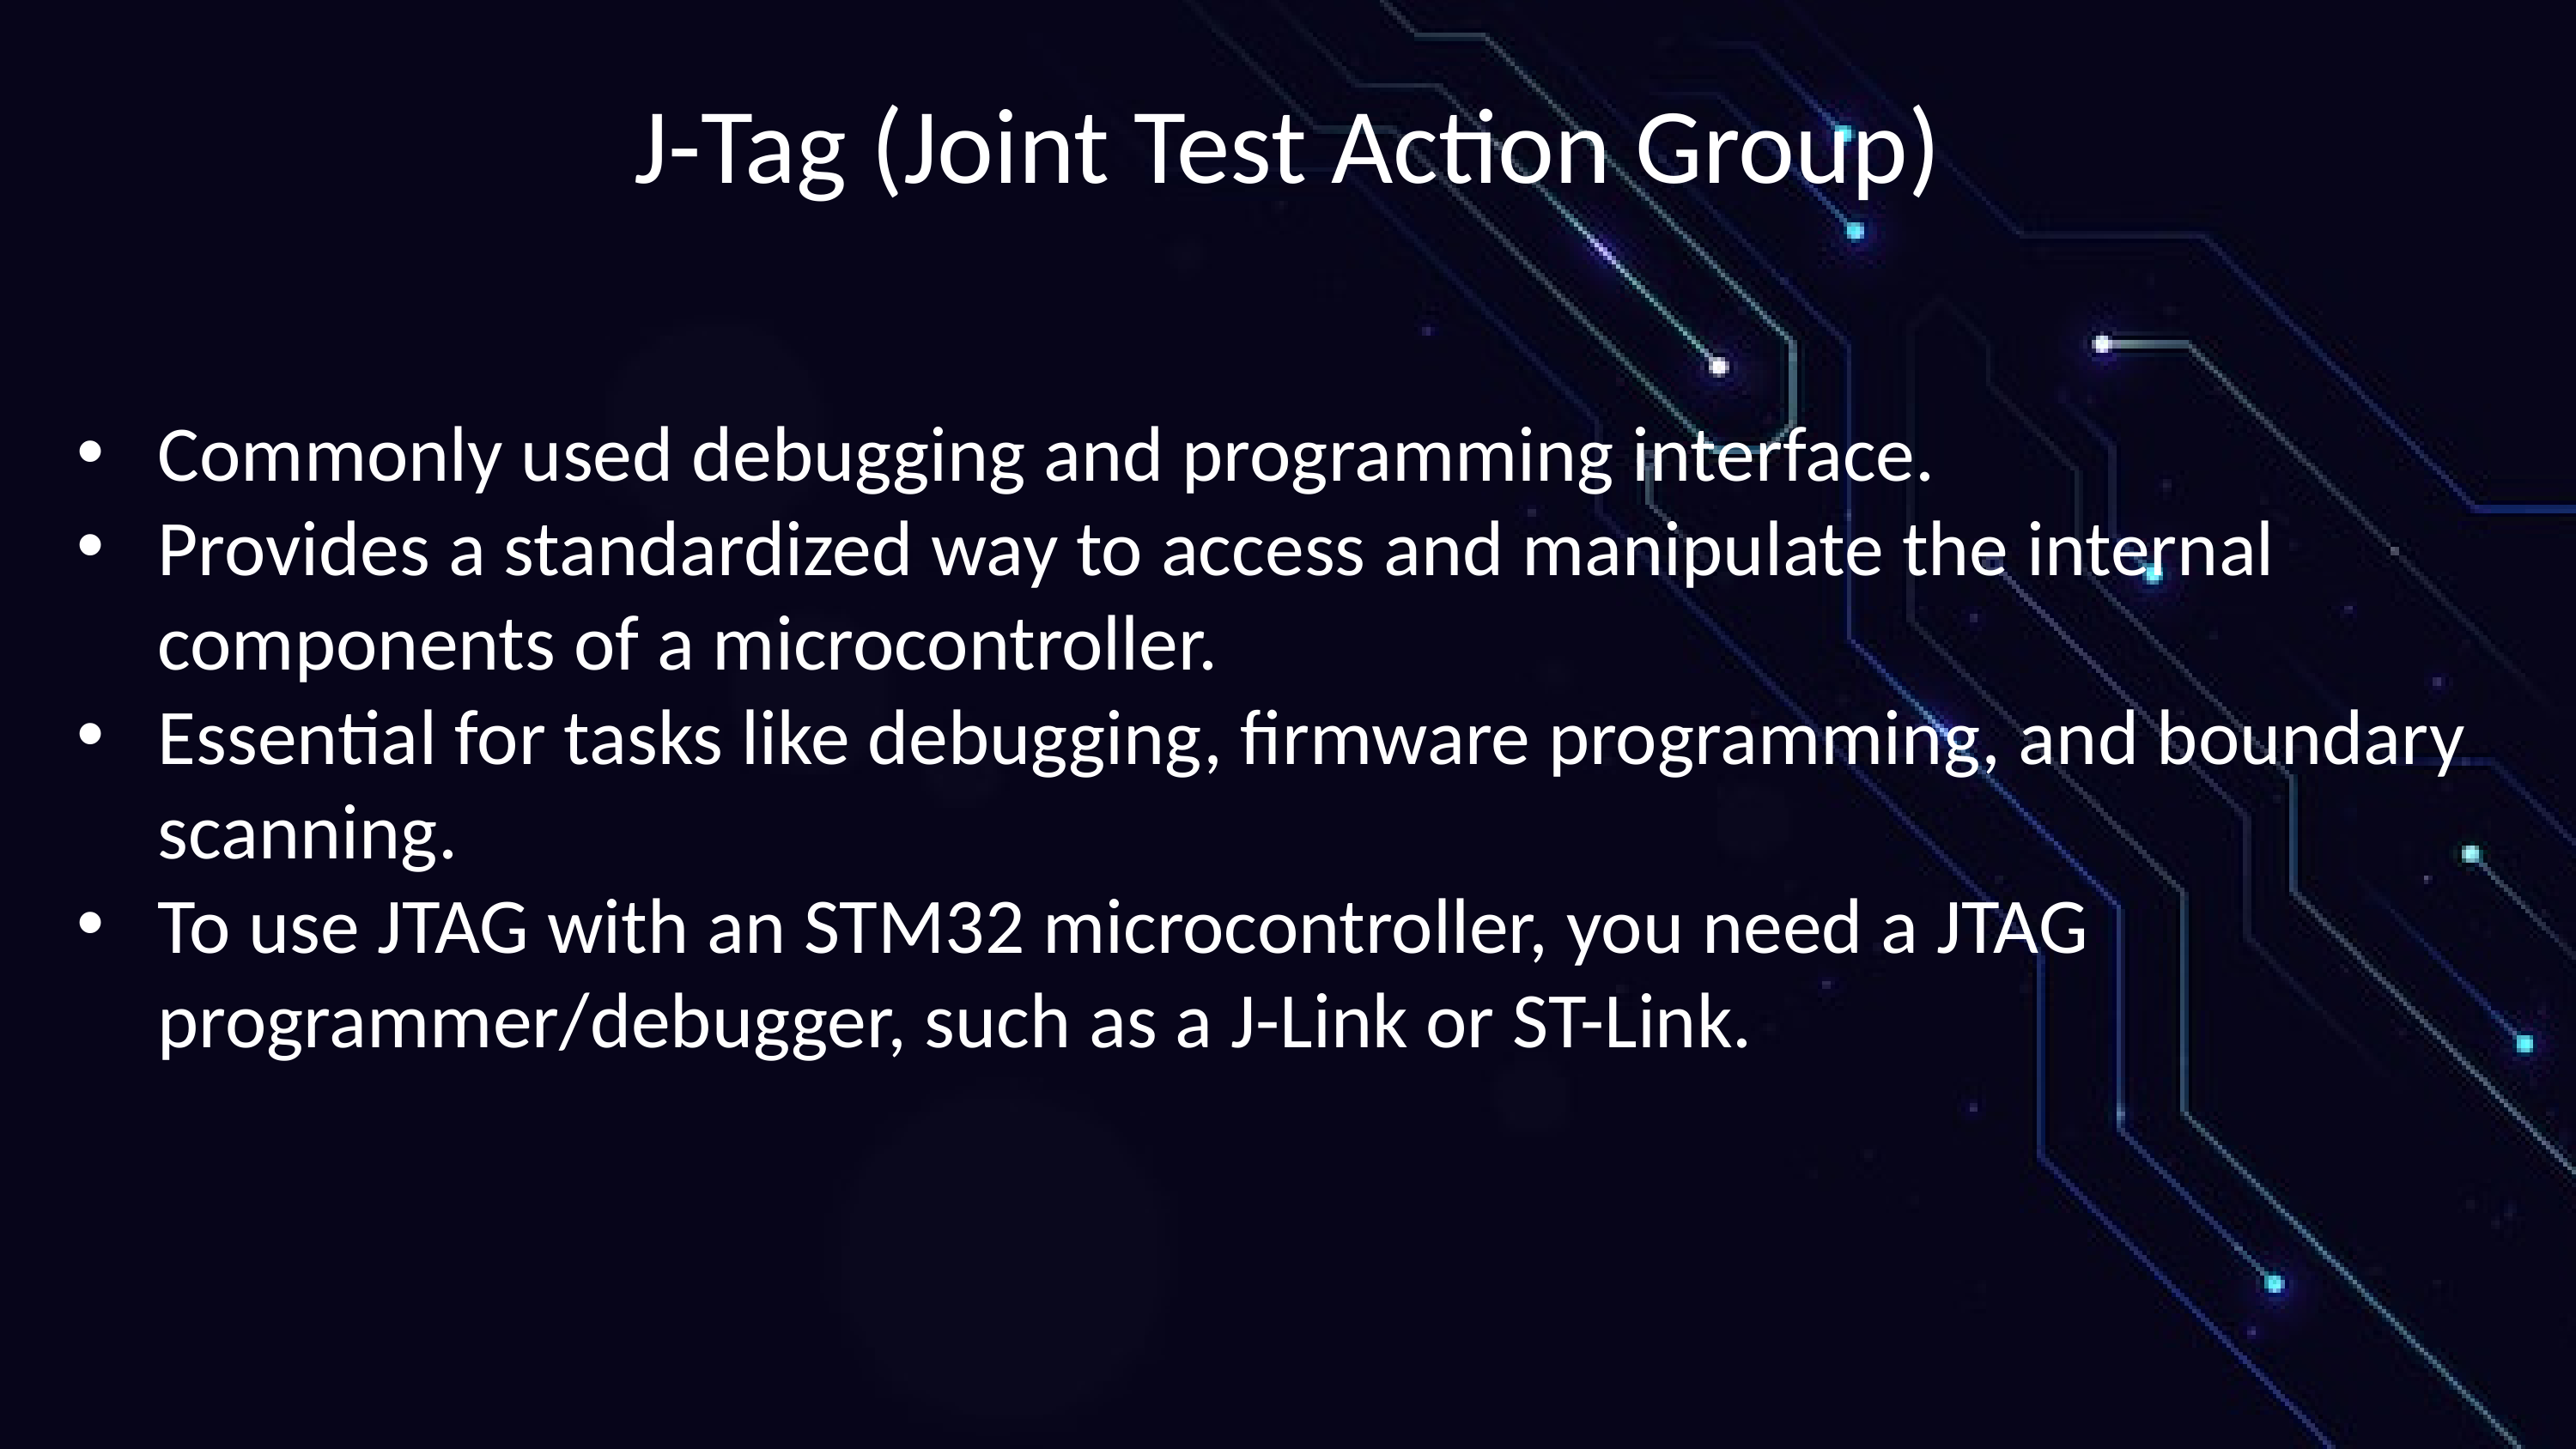

J-Tag (Joint Test Action Group)

Commonly used debugging and programming interface.
Provides a standardized way to access and manipulate the internal components of a microcontroller.
Essential for tasks like debugging, firmware programming, and boundary scanning.
To use JTAG with an STM32 microcontroller, you need a JTAG programmer/debugger, such as a J-Link or ST-Link.